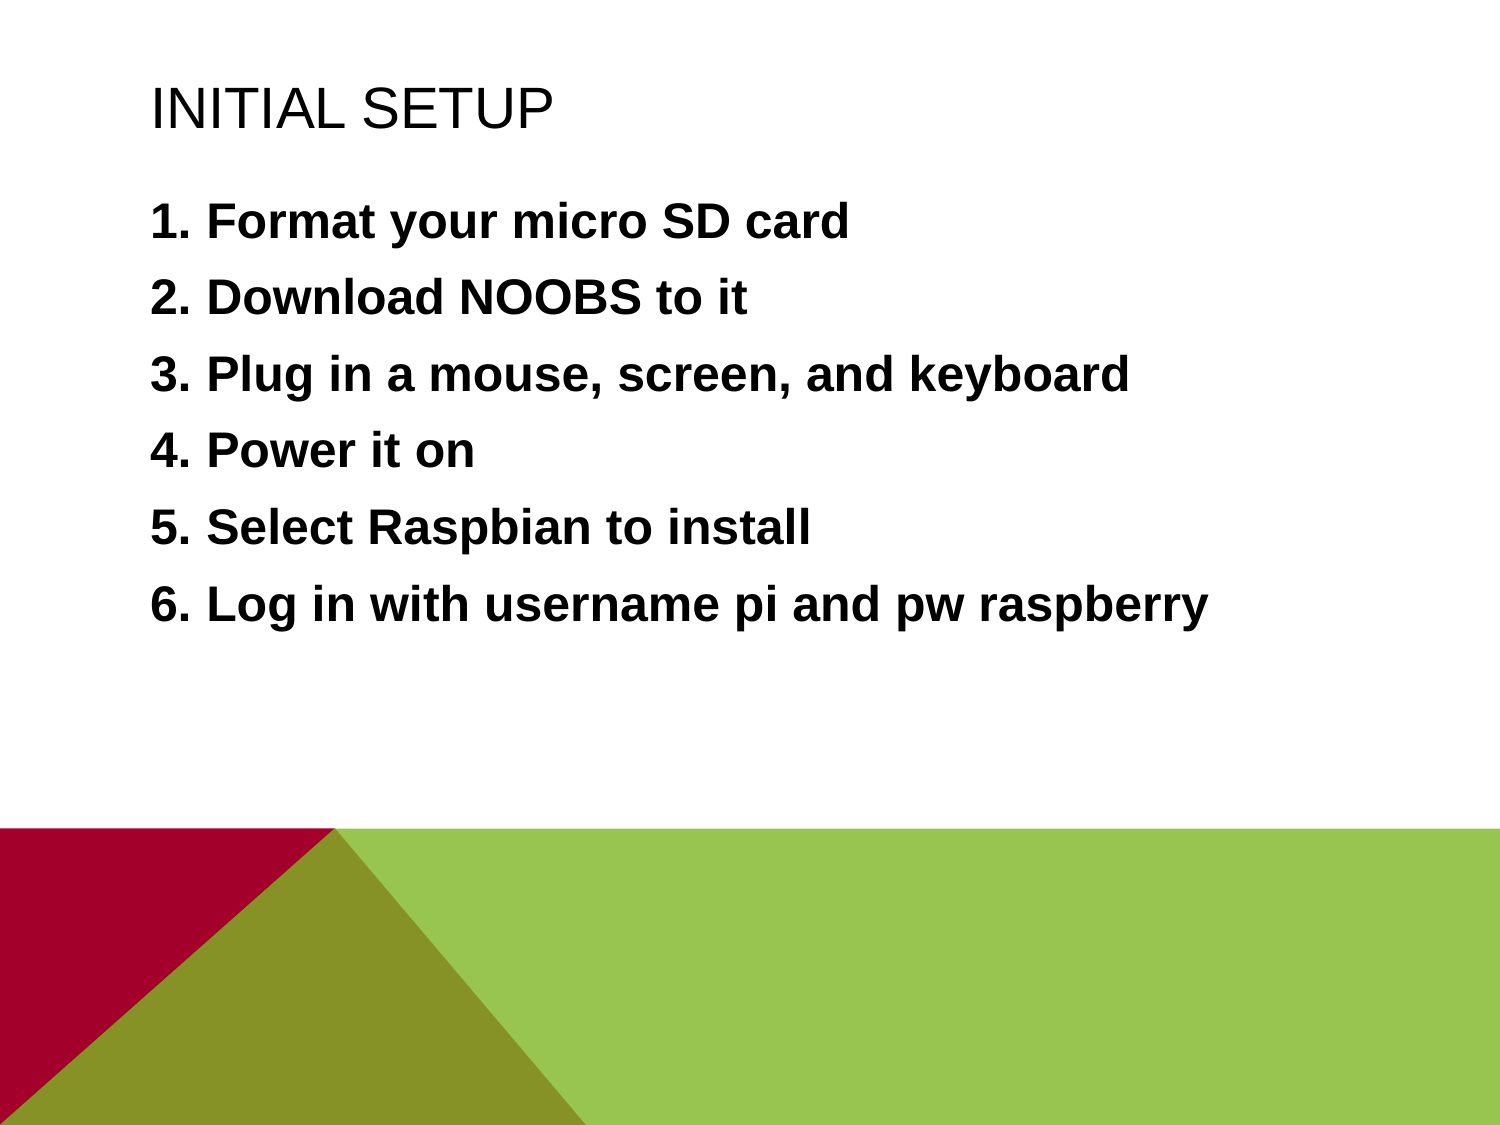

# Initial Setup
Format your micro SD card
Download NOOBS to it
Plug in a mouse, screen, and keyboard
Power it on
Select Raspbian to install
Log in with username pi and pw raspberry